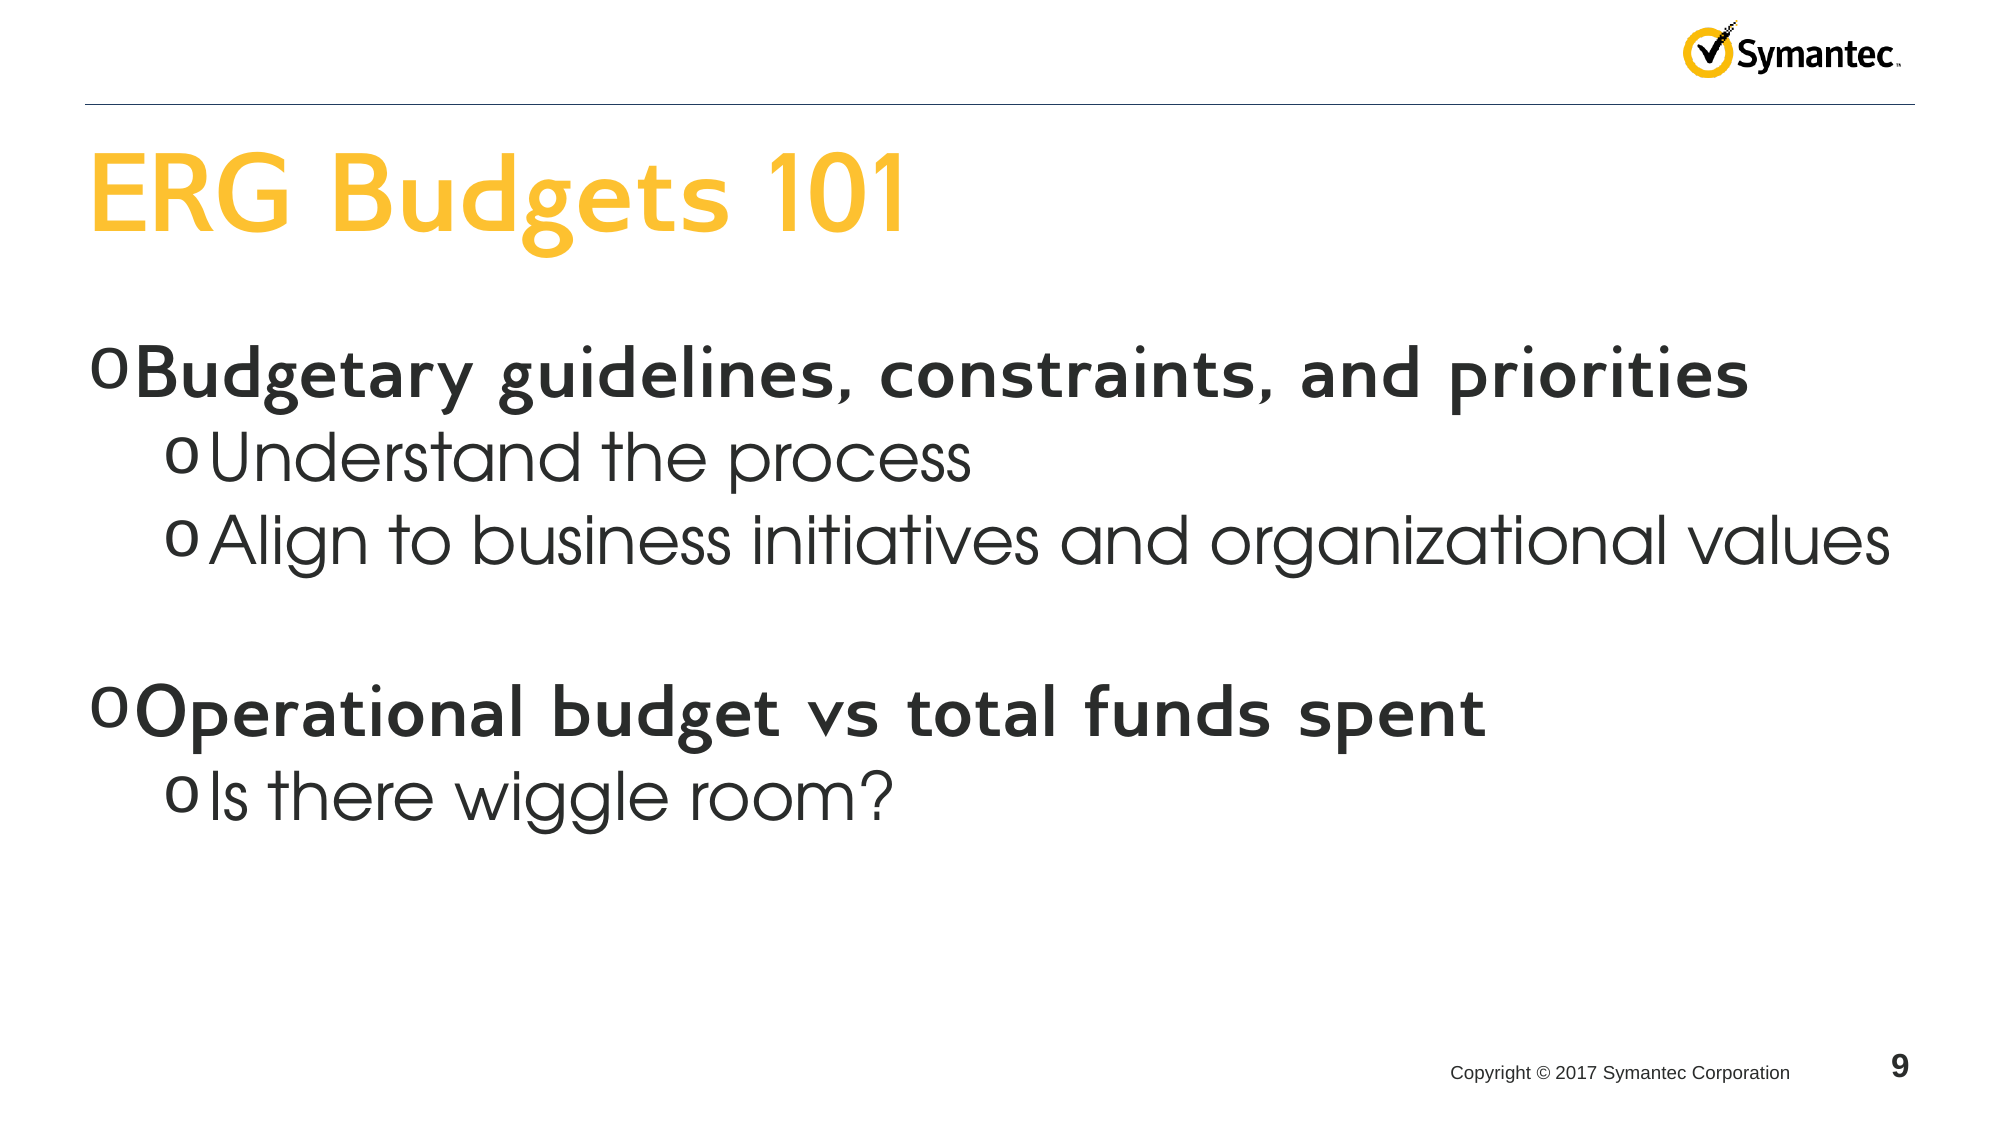

# ERG Budgets 101
Budgetary guidelines, constraints, and priorities
Understand the process
Align to business initiatives and organizational values
Operational budget vs total funds spent
Is there wiggle room?